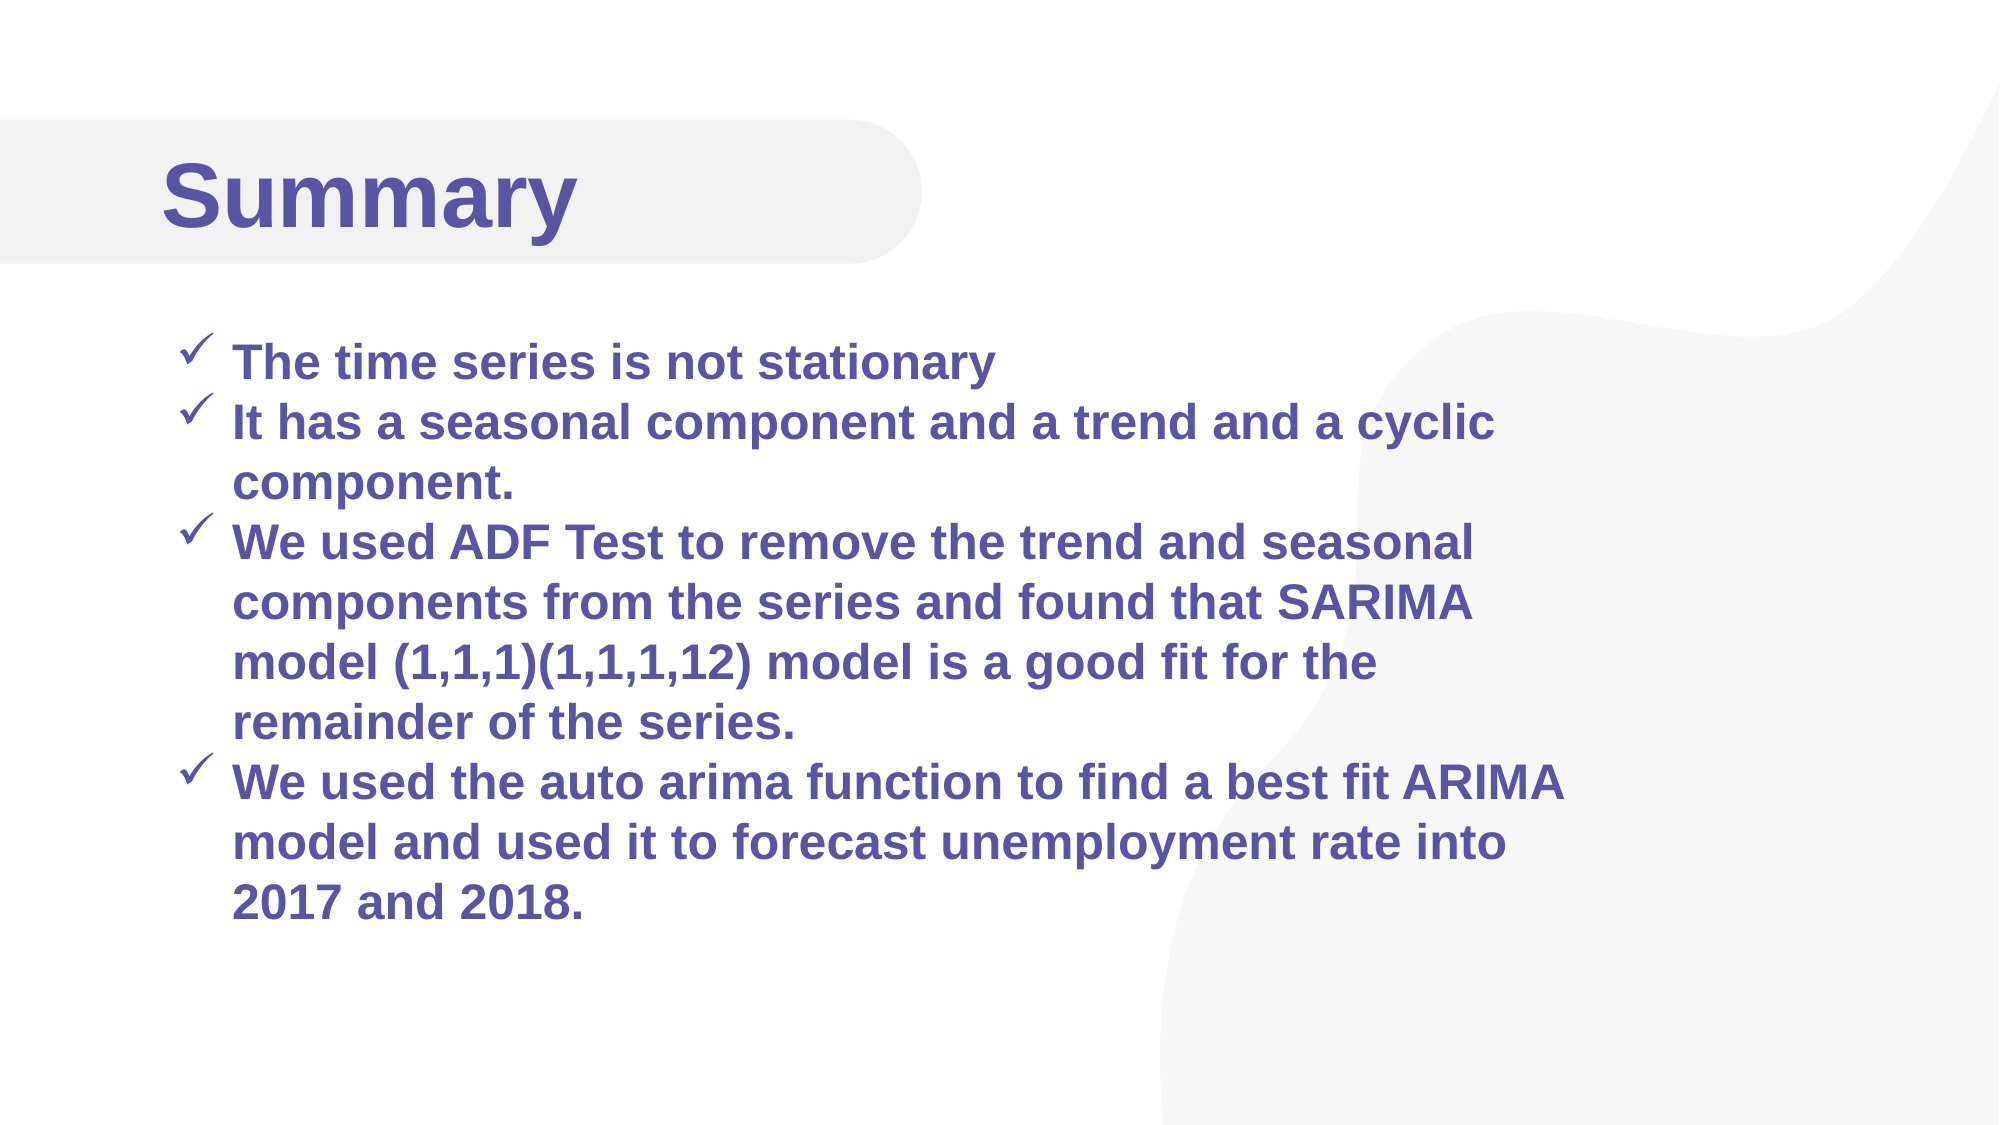

Summary
The time series is not stationary
It has a seasonal component and a trend and a cyclic component.
We used ADF Test to remove the trend and seasonal components from the series and found that SARIMA model (1,1,1)(1,1,1,12) model is a good fit for the remainder of the series.
We used the auto arima function to find a best fit ARIMA model and used it to forecast unemployment rate into 2017 and 2018.